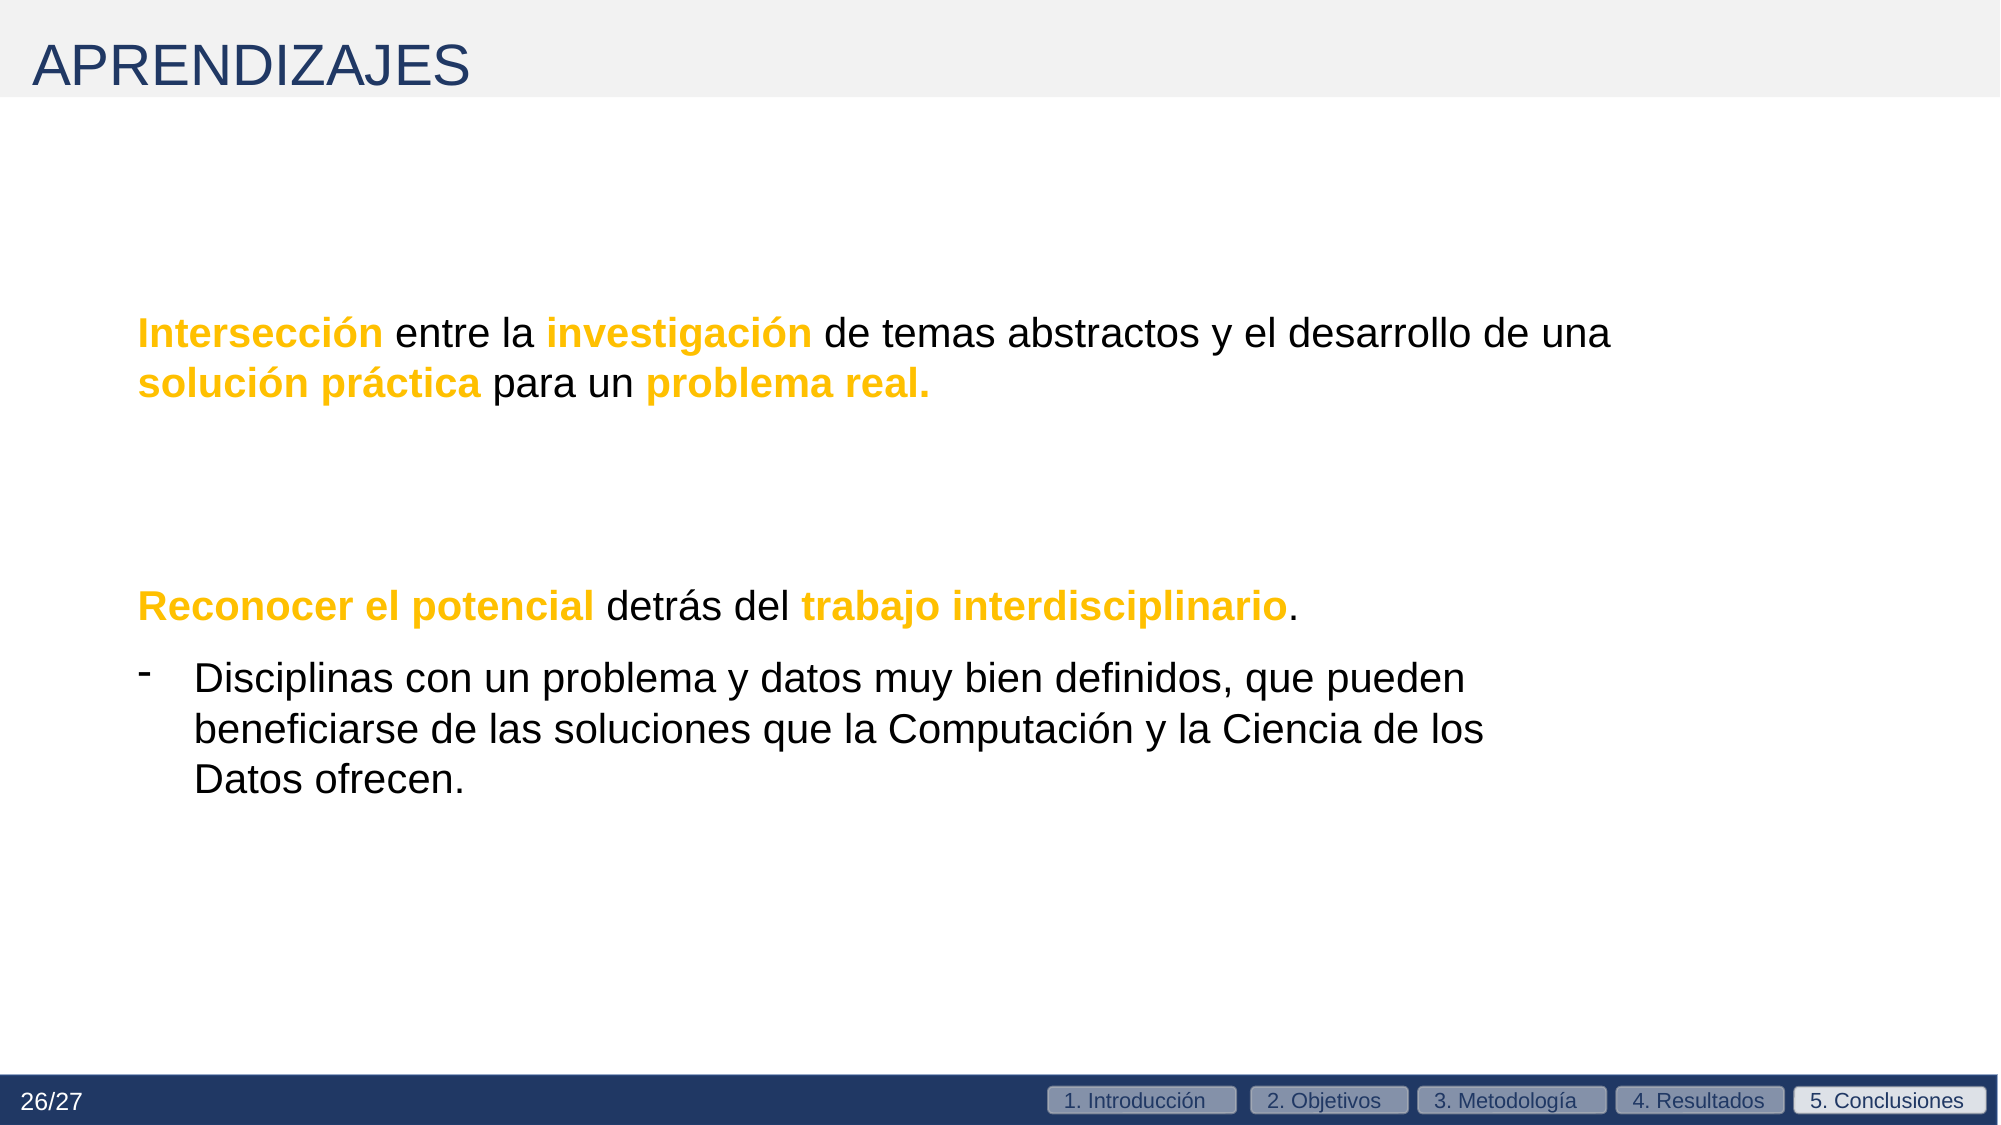

APRENDIZAJES
Intersección entre la investigación de temas abstractos y el desarrollo de una solución práctica para un problema real.
Reconocer el potencial detrás del trabajo interdisciplinario.

Disciplinas con un problema y datos muy bien definidos, que pueden beneficiarse de las soluciones que la Computación y la Ciencia de los Datos ofrecen.

26/27
1. Introducción
2. Objetivos
3. Metodología
4. Resultados
5. Conclusiones